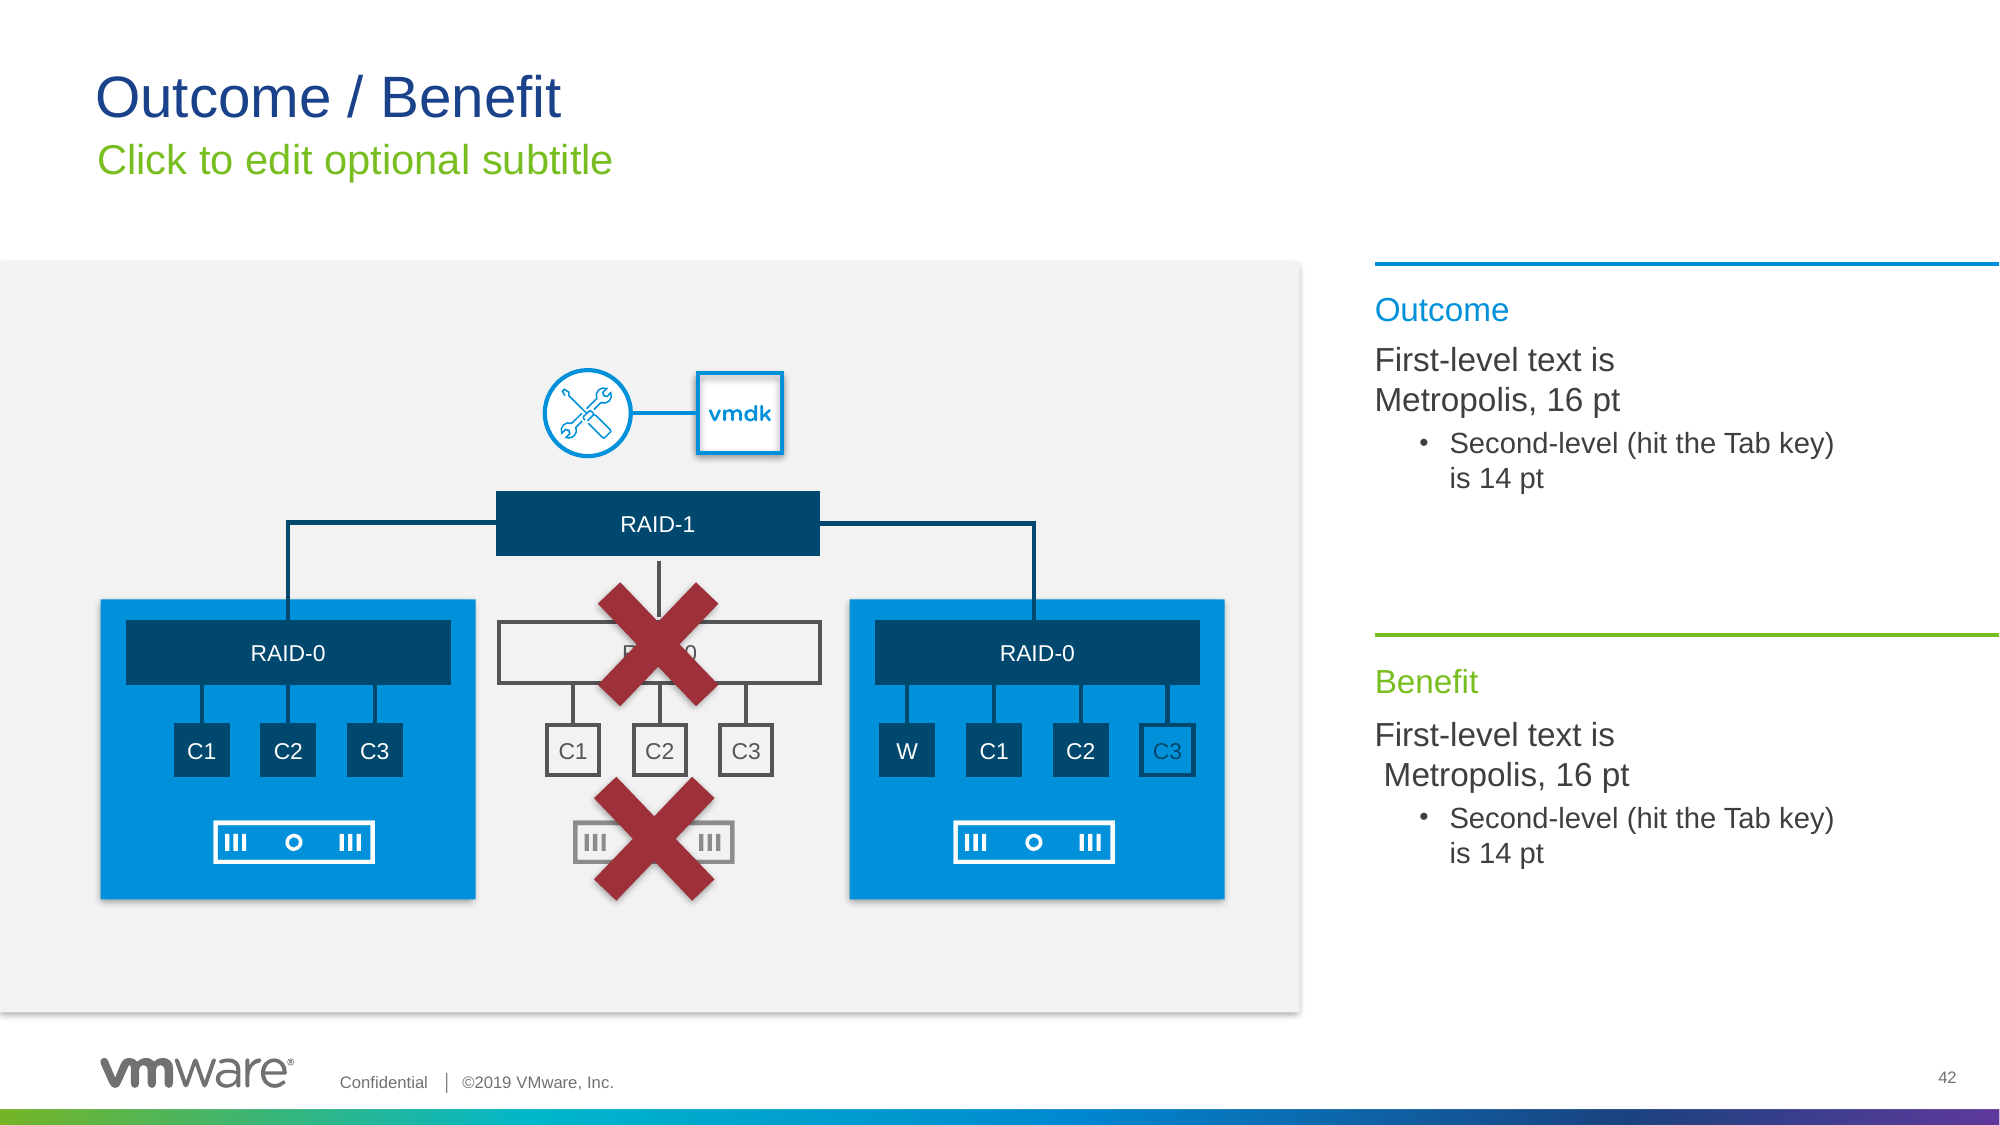

# Outcome / Benefit
Click to edit optional subtitle
Outcome
First-level text is
Metropolis, 16 pt
Second-level (hit the Tab key)
is 14 pt

RAID-1

RAID-0
RAID-0
C1
C2
C3
RAID-0
Benefit
W
C1
C2
C3
C1
C2
C3
First-level text is
 Metropolis, 16 pt
Second-level (hit the Tab key)
is 14 pt